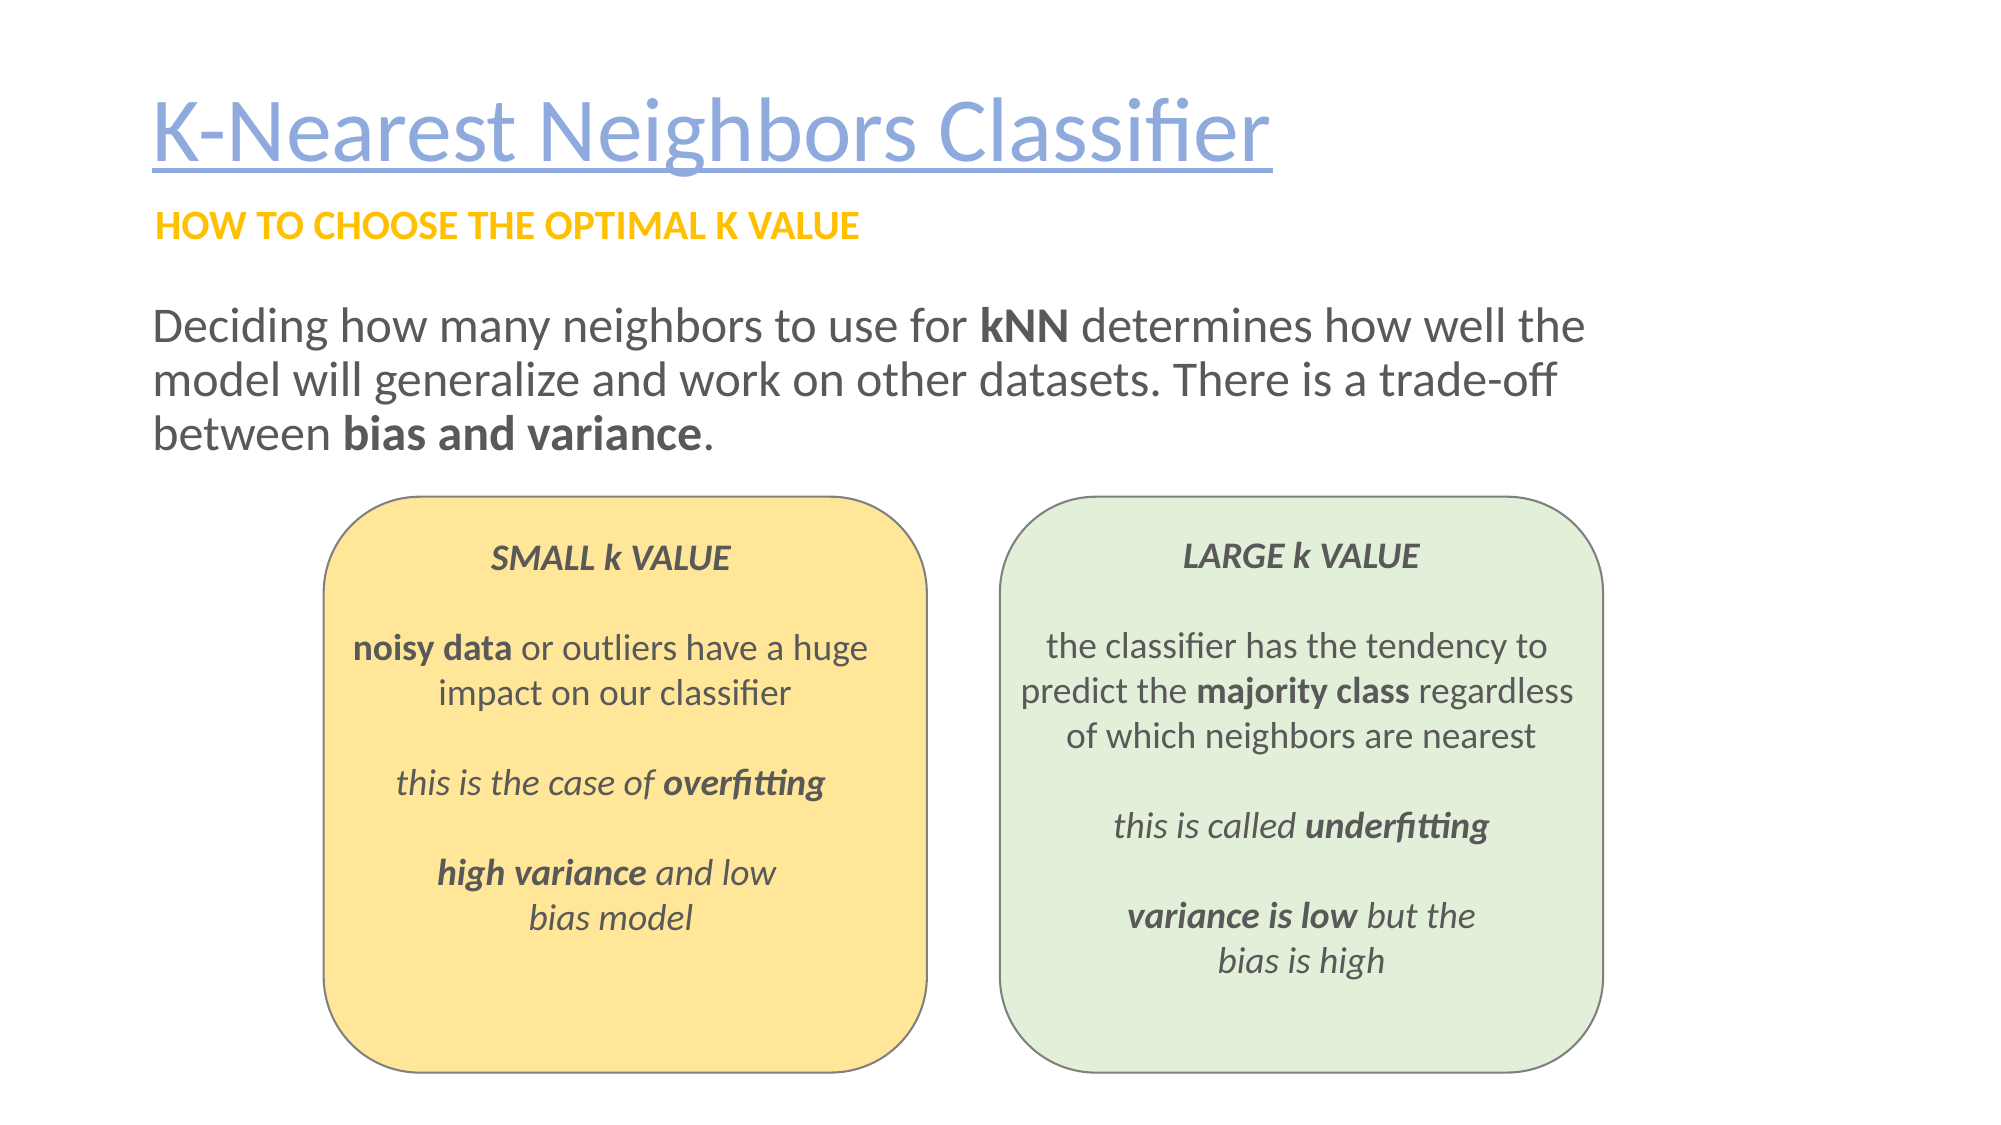

# K-Nearest Neighbors Classifier
HOW TO CHOOSE THE OPTIMAL K VALUE
Deciding how many neighbors to use for kNN determines how well the model will generalize and work on other datasets. There is a trade-off between bias and variance.

LARGE k VALUE

the classifier has the tendency to
predict the majority class regardless
of which neighbors are nearest

this is called underfitting

variance is low but the
bias is high
SMALL k VALUE

noisy data or outliers have a huge
 impact on our classifier

this is the case of overfitting

high variance and low
bias model